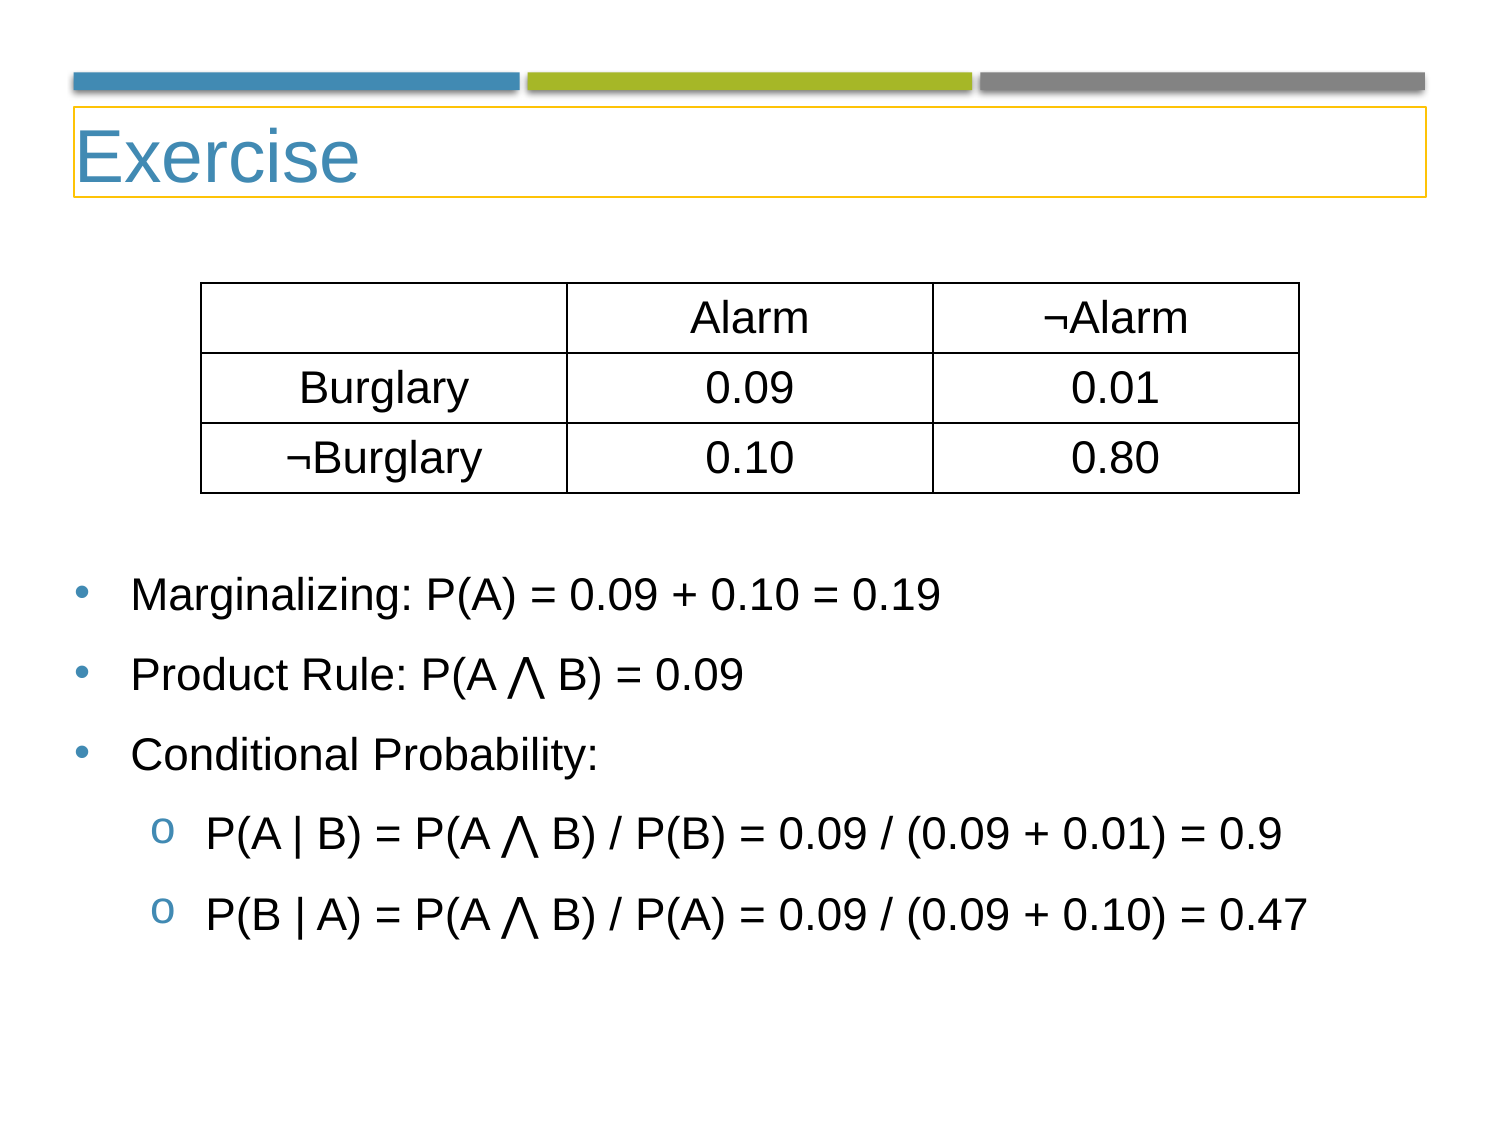

Exercise
|  | Alarm | ¬Alarm |
| --- | --- | --- |
| Burglary | 0.09 | 0.01 |
| ¬Burglary | 0.10 | 0.80 |
Marginalizing: P(A) = 0.09 + 0.10 = 0.19
Product Rule: P(A ⋀ B) = 0.09
Conditional Probability:
P(A | B) = P(A ⋀ B) / P(B) = 0.09 / (0.09 + 0.01) = 0.9
P(B | A) = P(A ⋀ B) / P(A) = 0.09 / (0.09 + 0.10) = 0.47